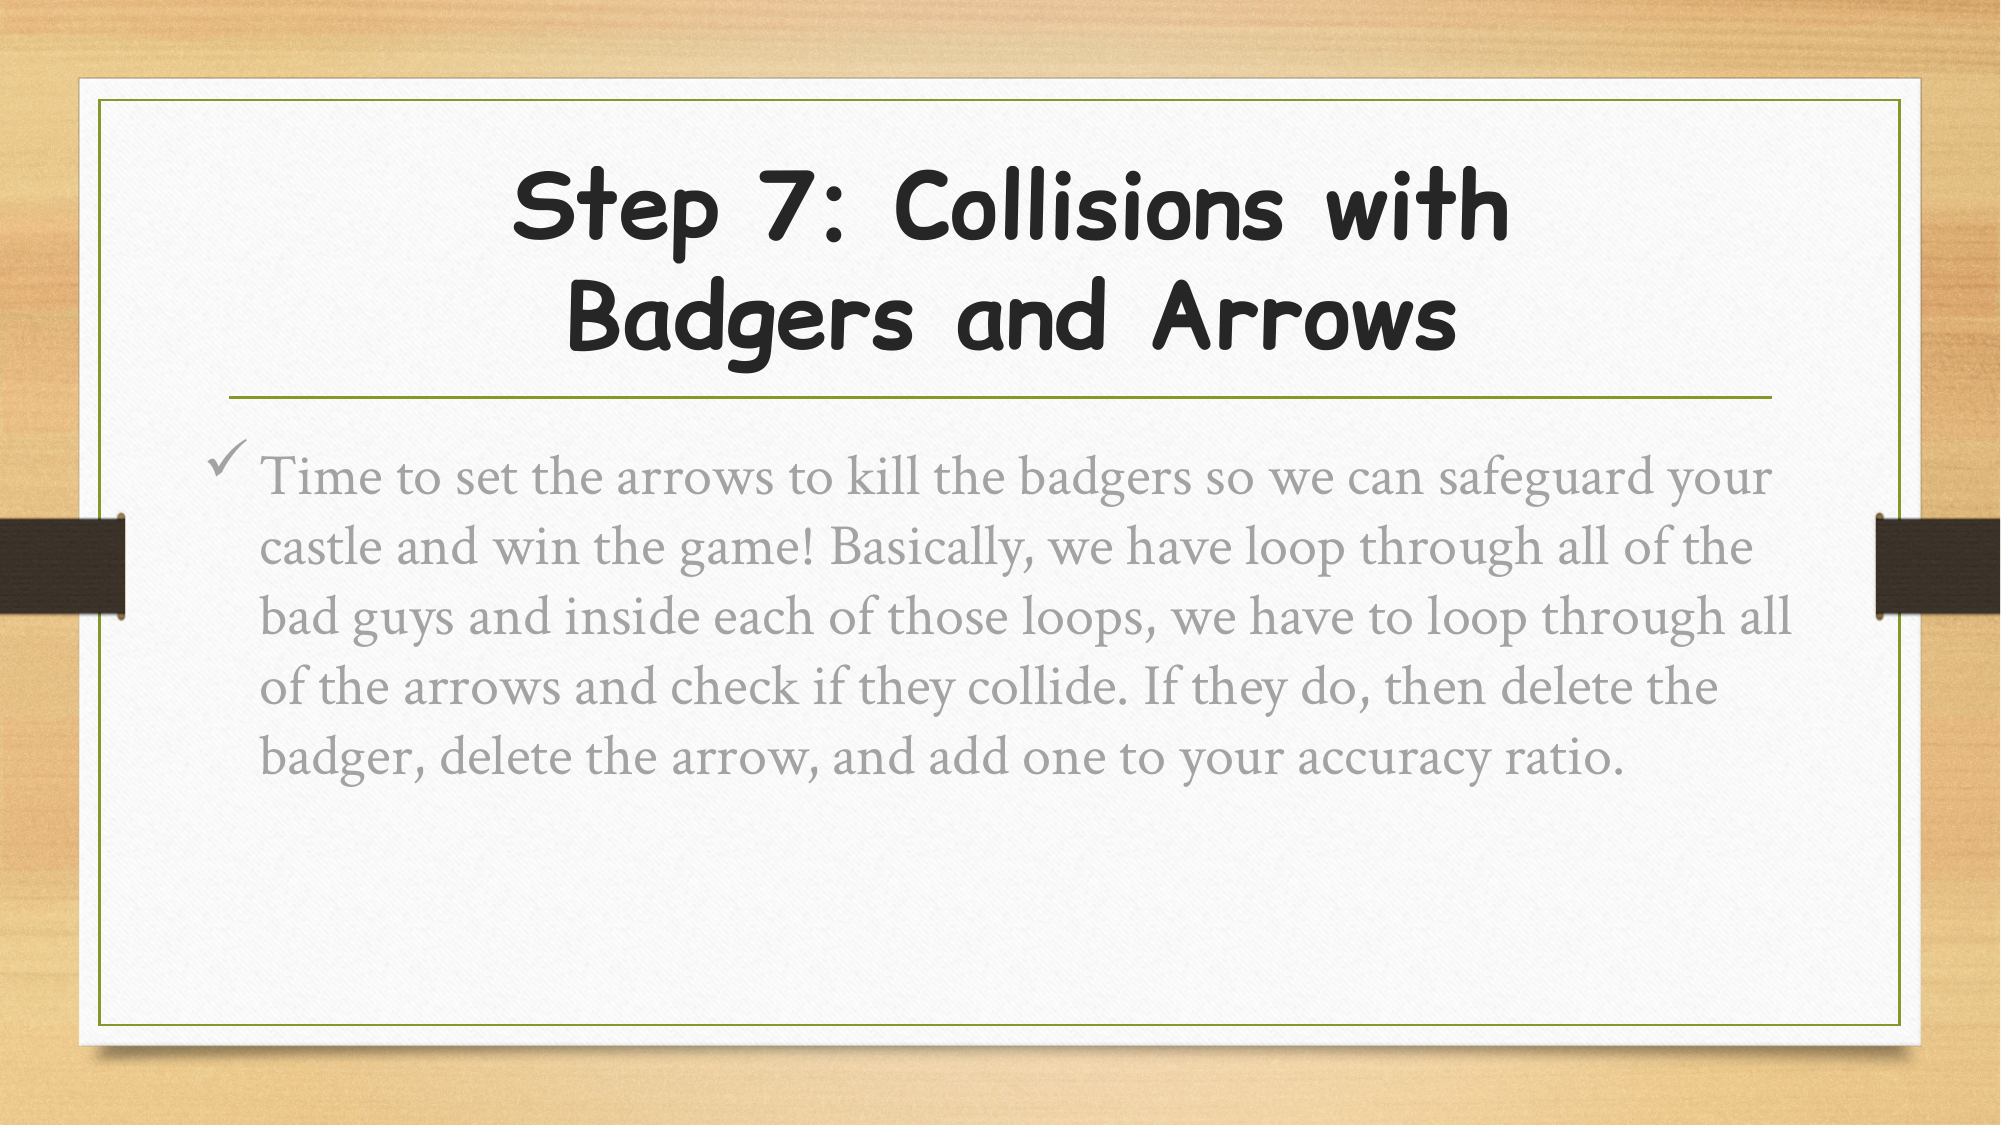

# Step 7: Collisions with Badgers and Arrows

Time to set the arrows to kill the badgers so we can safeguard your castle and win the game! Basically, we have loop through all of the bad guys and inside each of those loops, we have to loop through all of the arrows and check if they collide. If they do, then delete the badger, delete the arrow, and add one to your accuracy ratio.